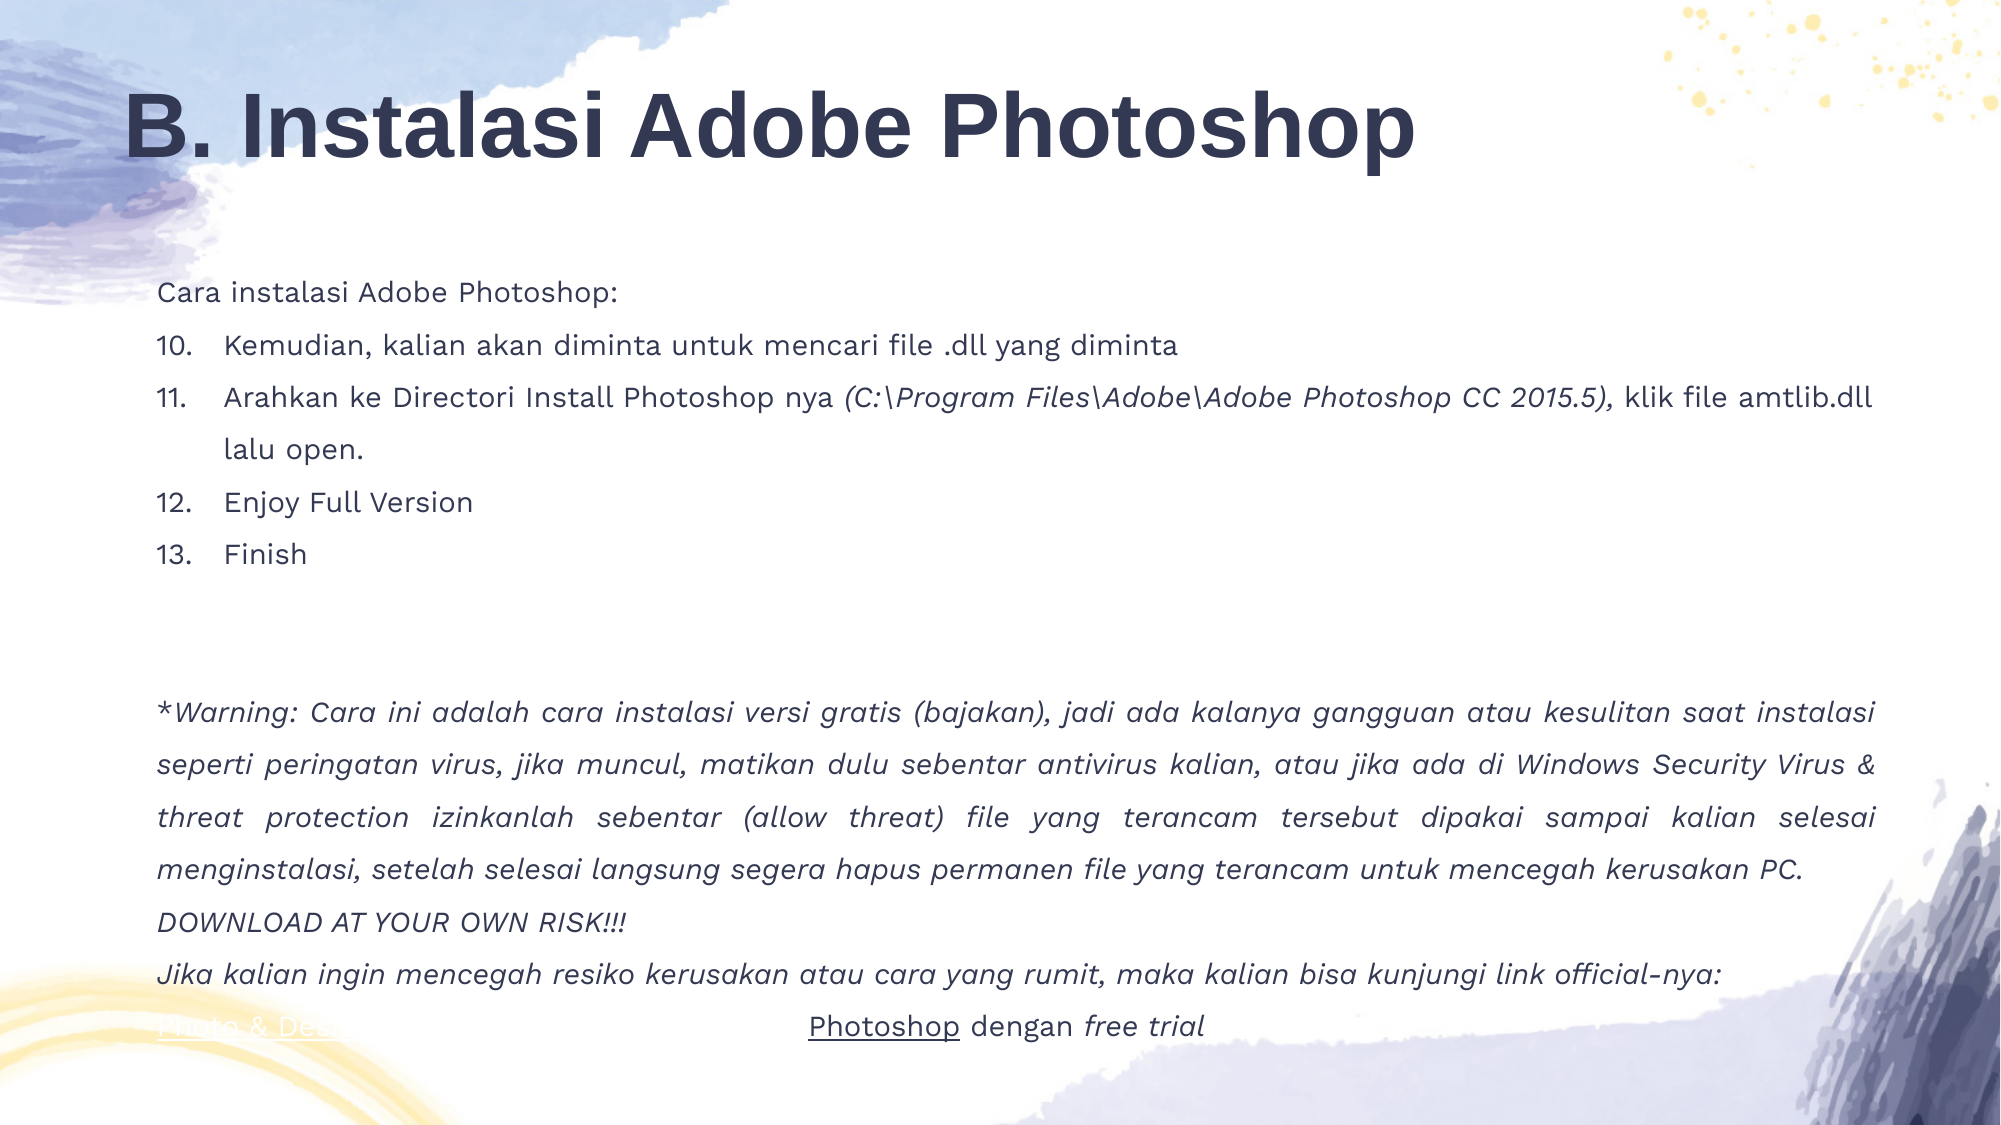

# B. Instalasi Adobe Photoshop
Cara instalasi Adobe Photoshop:
Kemudian, kalian akan diminta untuk mencari file .dll yang diminta
Arahkan ke Directori Install Photoshop nya (C:\Program Files\Adobe\Adobe Photoshop CC 2015.5), klik file amtlib.dll lalu open.
Enjoy Full Version
Finish

*Warning: Cara ini adalah cara instalasi versi gratis (bajakan), jadi ada kalanya gangguan atau kesulitan saat instalasi seperti peringatan virus, jika muncul, matikan dulu sebentar antivirus kalian, atau jika ada di Windows Security Virus & threat protection izinkanlah sebentar (allow threat) file yang terancam tersebut dipakai sampai kalian selesai menginstalasi, setelah selesai langsung segera hapus permanen file yang terancam untuk mencegah kerusakan PC.
DOWNLOAD AT YOUR OWN RISK!!!
Jika kalian ingin mencegah resiko kerusakan atau cara yang rumit, maka kalian bisa kunjungi link official-nya:
Photo & Design Software | Buy Official Adobe Photoshop dengan free trial